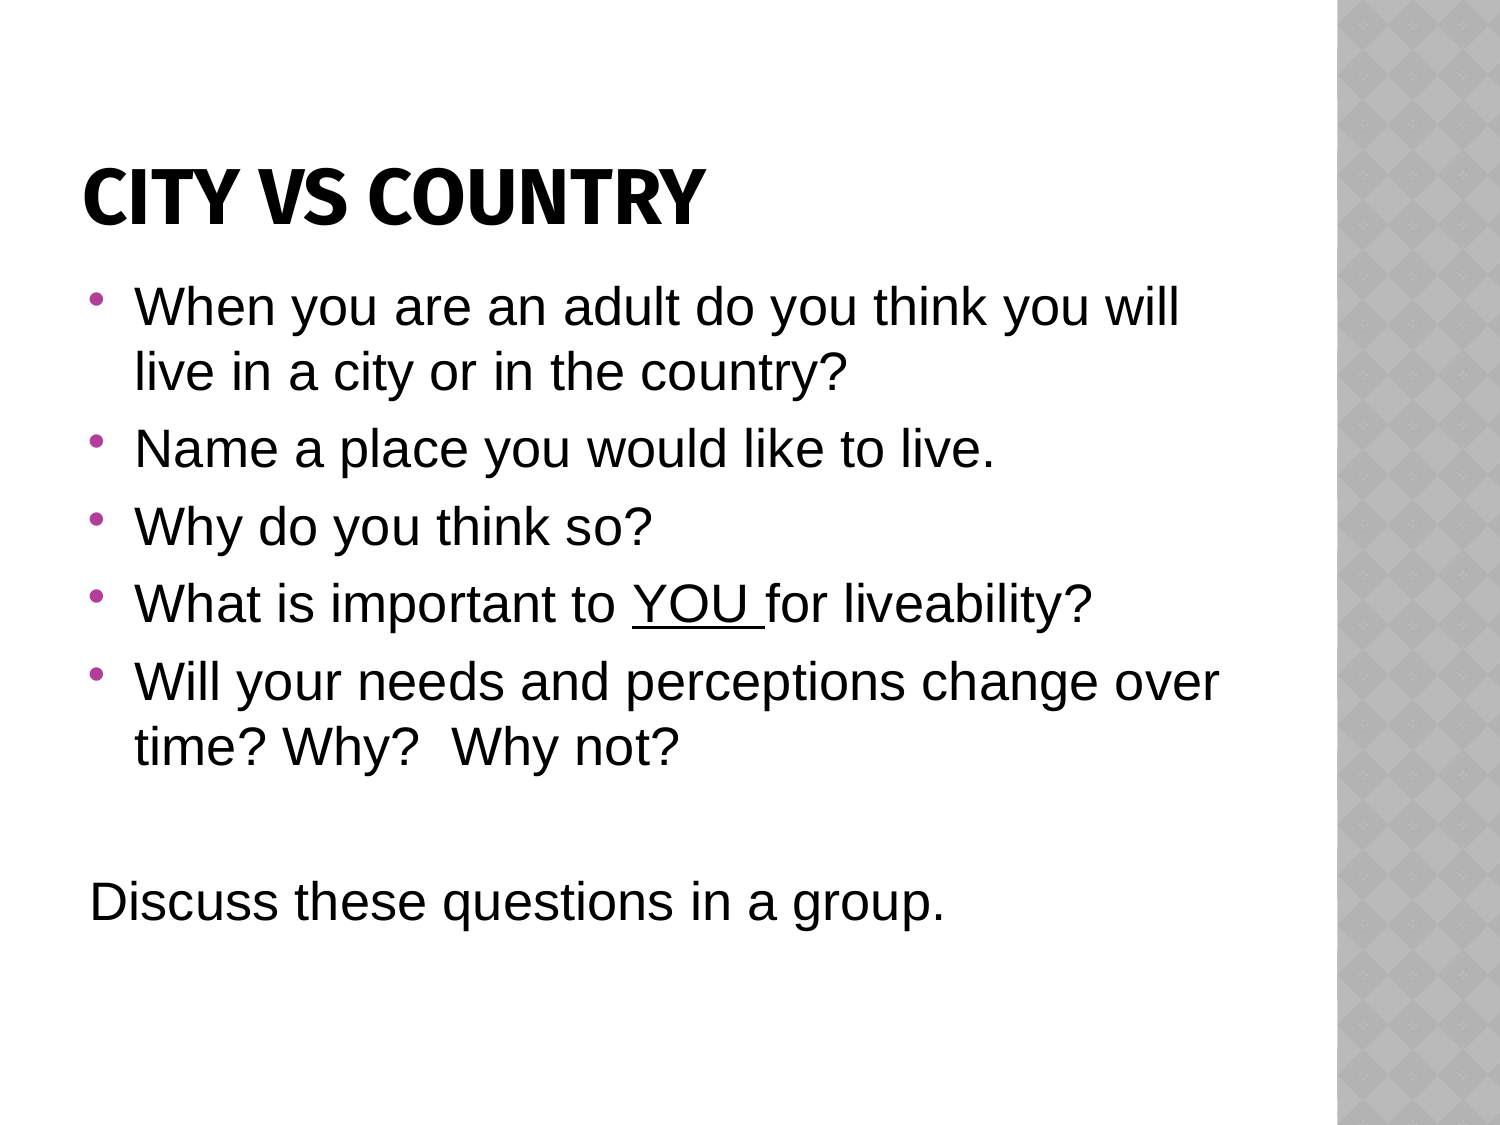

# City vs country
When you are an adult do you think you will live in a city or in the country?
Name a place you would like to live.
Why do you think so?
What is important to YOU for liveability?
Will your needs and perceptions change over time? Why?  Why not?

Discuss these questions in a group.